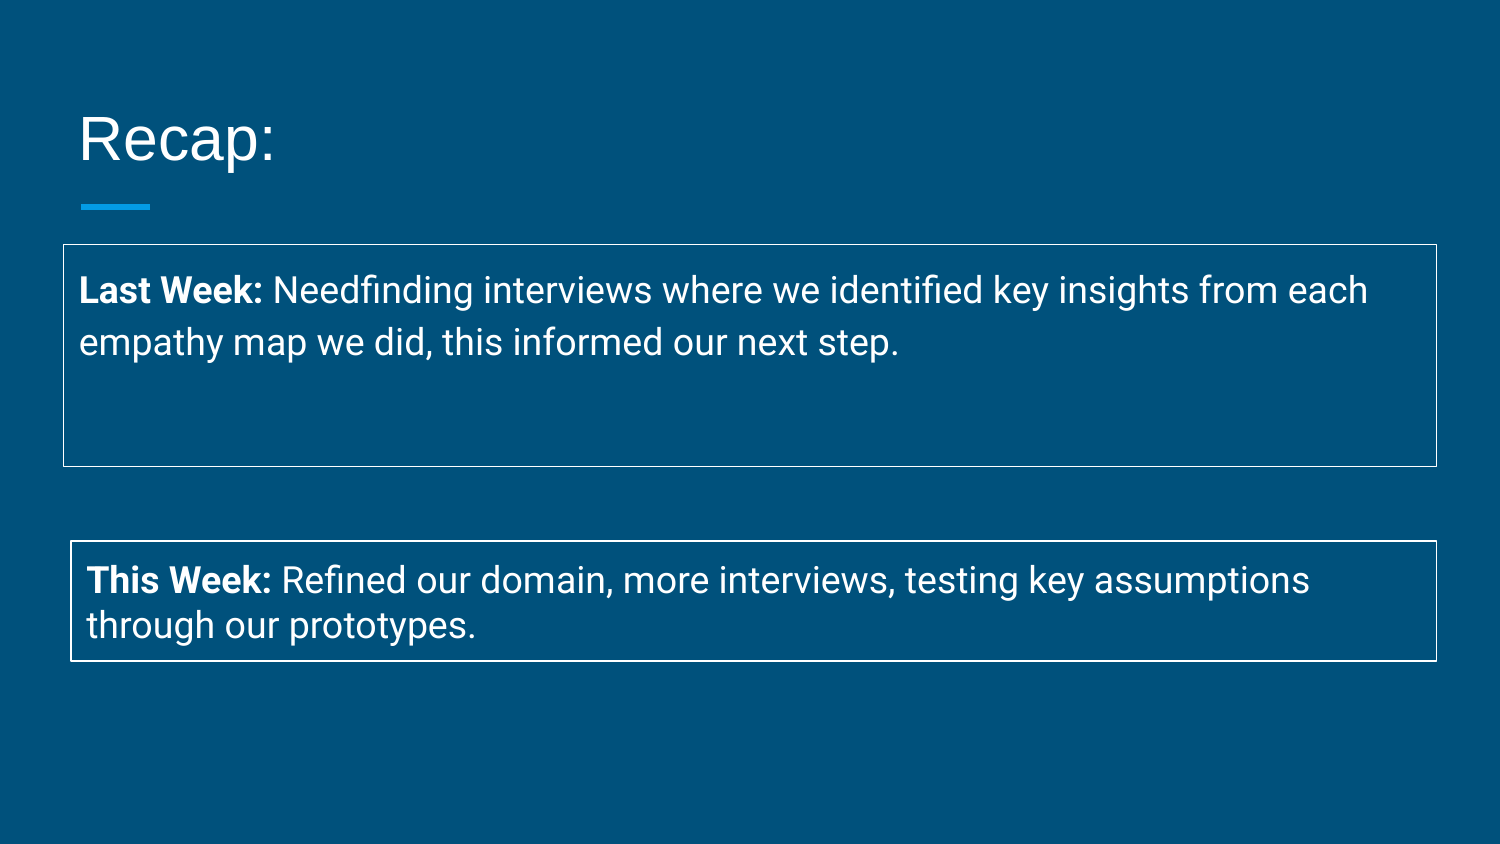

# Recap:
Last Week: Needfinding interviews where we identified key insights from each empathy map we did, this informed our next step.

This Week: Refined our domain, more interviews, testing key assumptions through our prototypes.